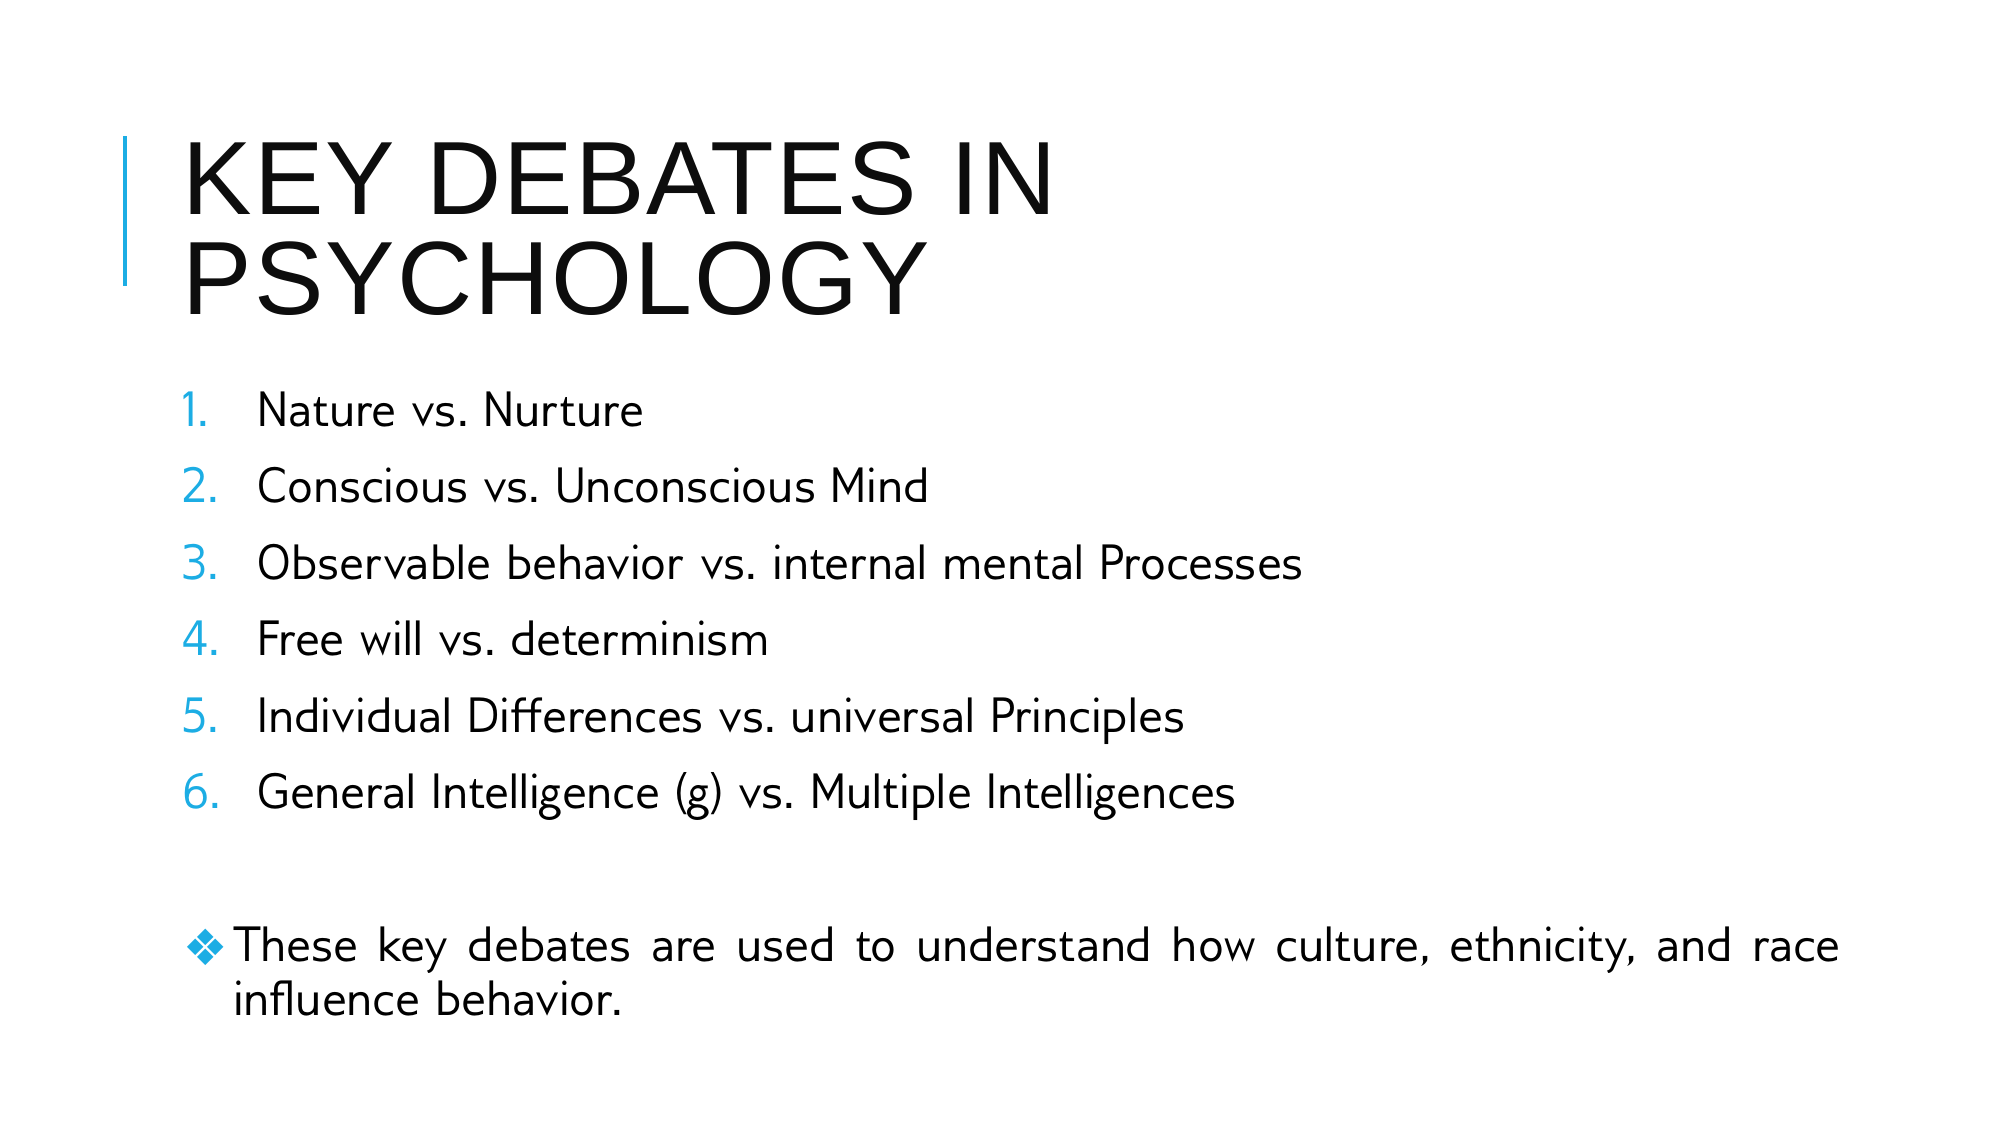

# KEY DEBATES IN PSYCHOLOGY
Nature vs. Nurture
Conscious vs. Unconscious Mind
Observable behavior vs. internal mental Processes
Free will vs. determinism
Individual Differences vs. universal Principles
General Intelligence (g) vs. Multiple Intelligences

These key debates are used to understand how culture, ethnicity, and race influence behavior.